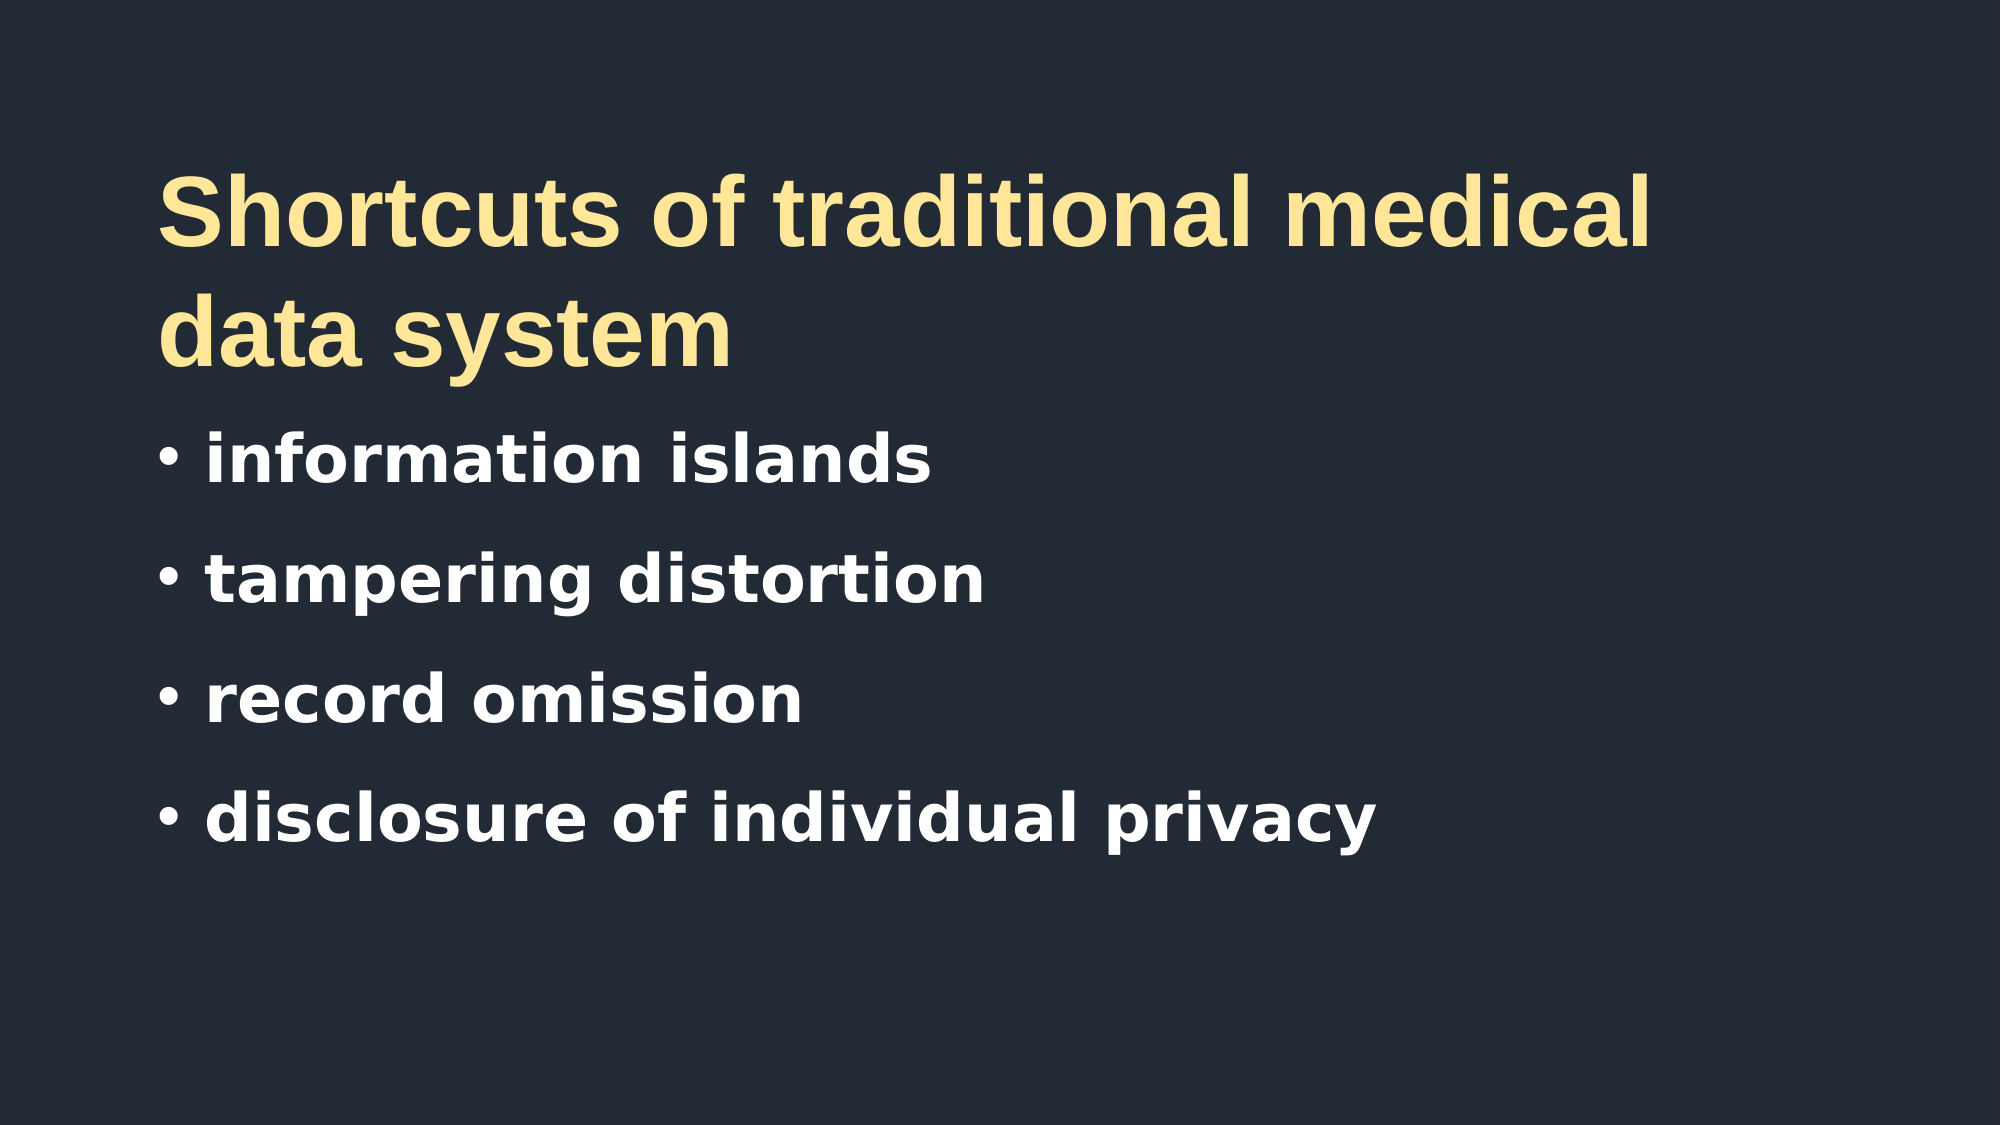

Shortcuts of traditional medical data system
information islands
tampering distortion
record omission
disclosure of individual privacy